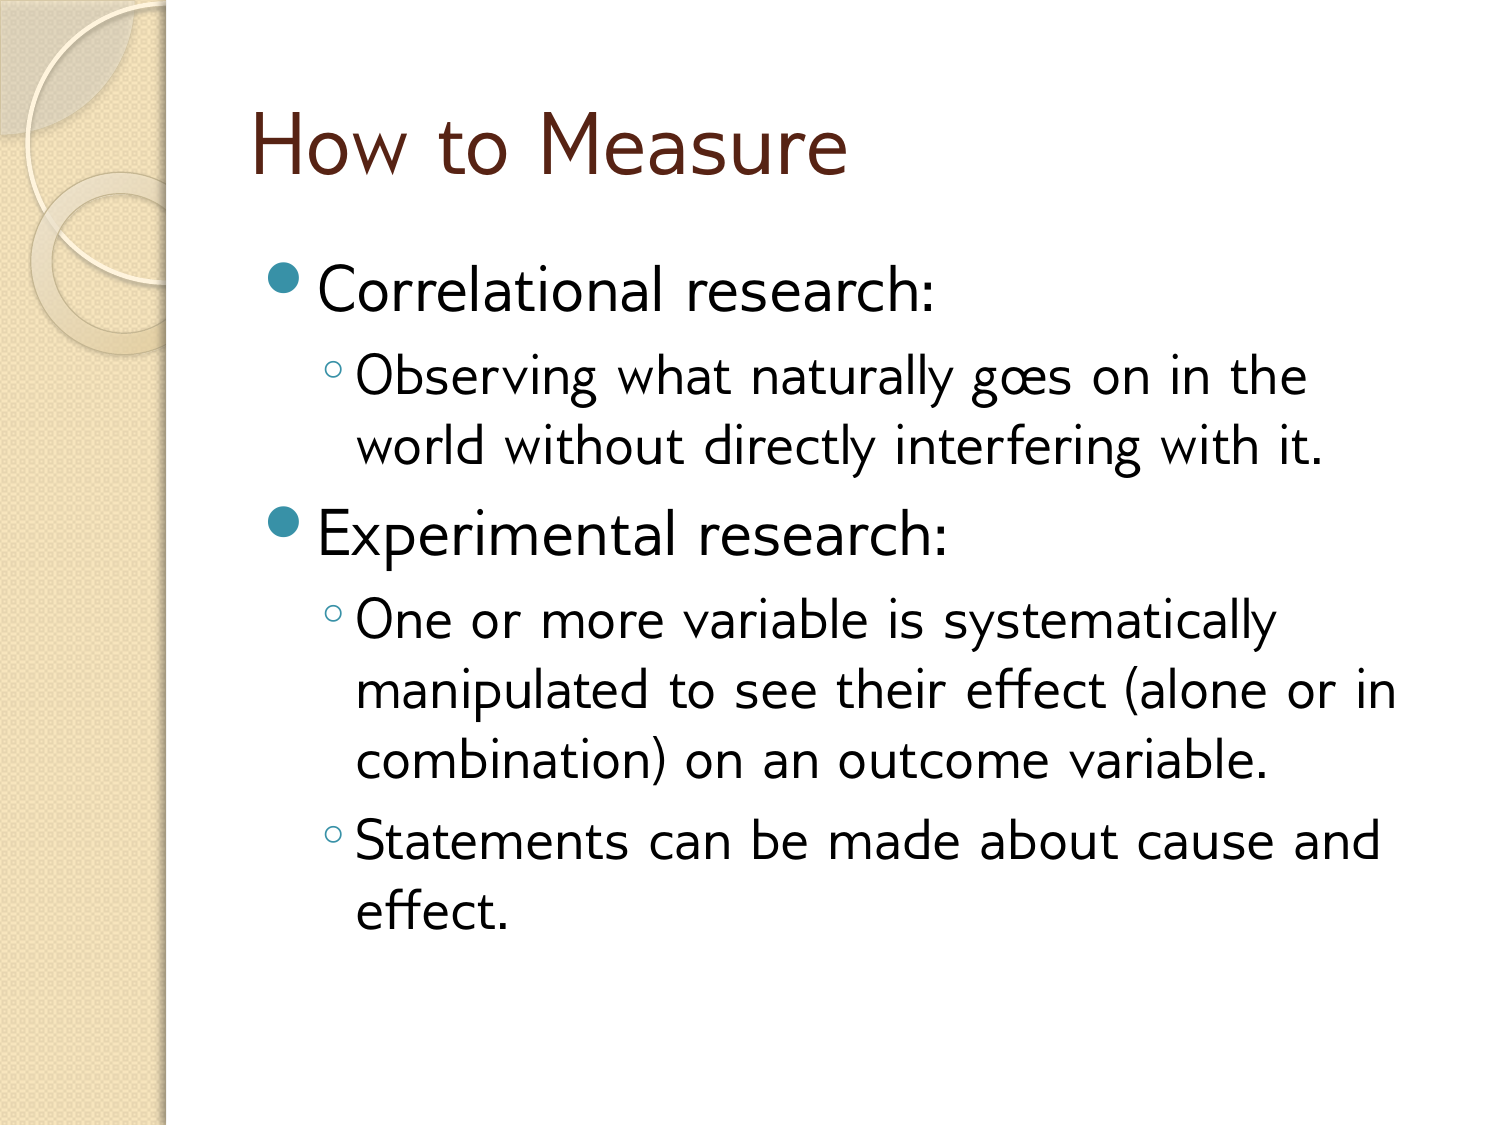

# How to Measure
Correlational research:
Observing what naturally goes on in the world without directly interfering with it.
Experimental research:
One or more variable is systematically manipulated to see their effect (alone or in combination) on an outcome variable.
Statements can be made about cause and effect.